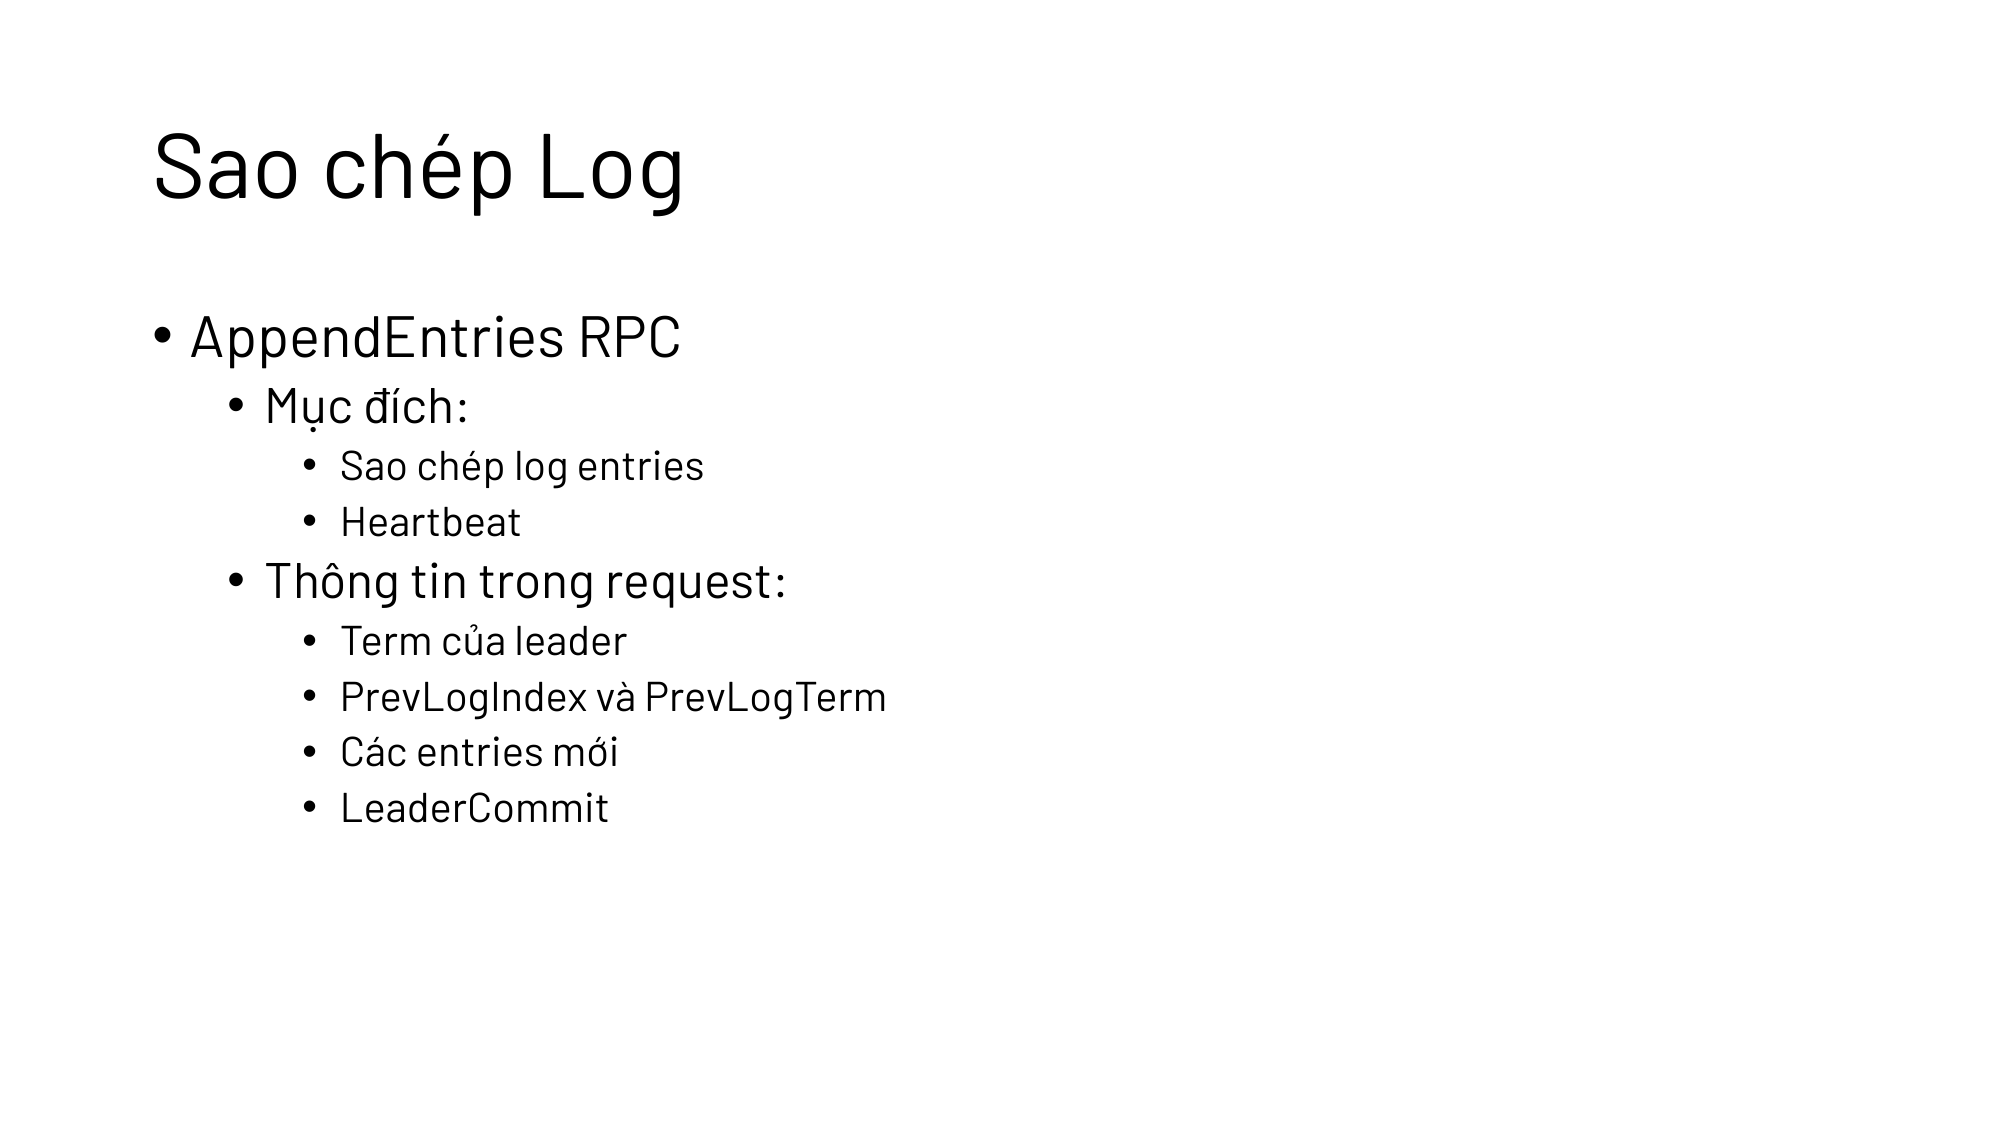

# Sao chép Log
AppendEntries RPC
Mục đích:
Sao chép log entries
Heartbeat
Thông tin trong request:
Term của leader
PrevLogIndex và PrevLogTerm
Các entries mới
LeaderCommit